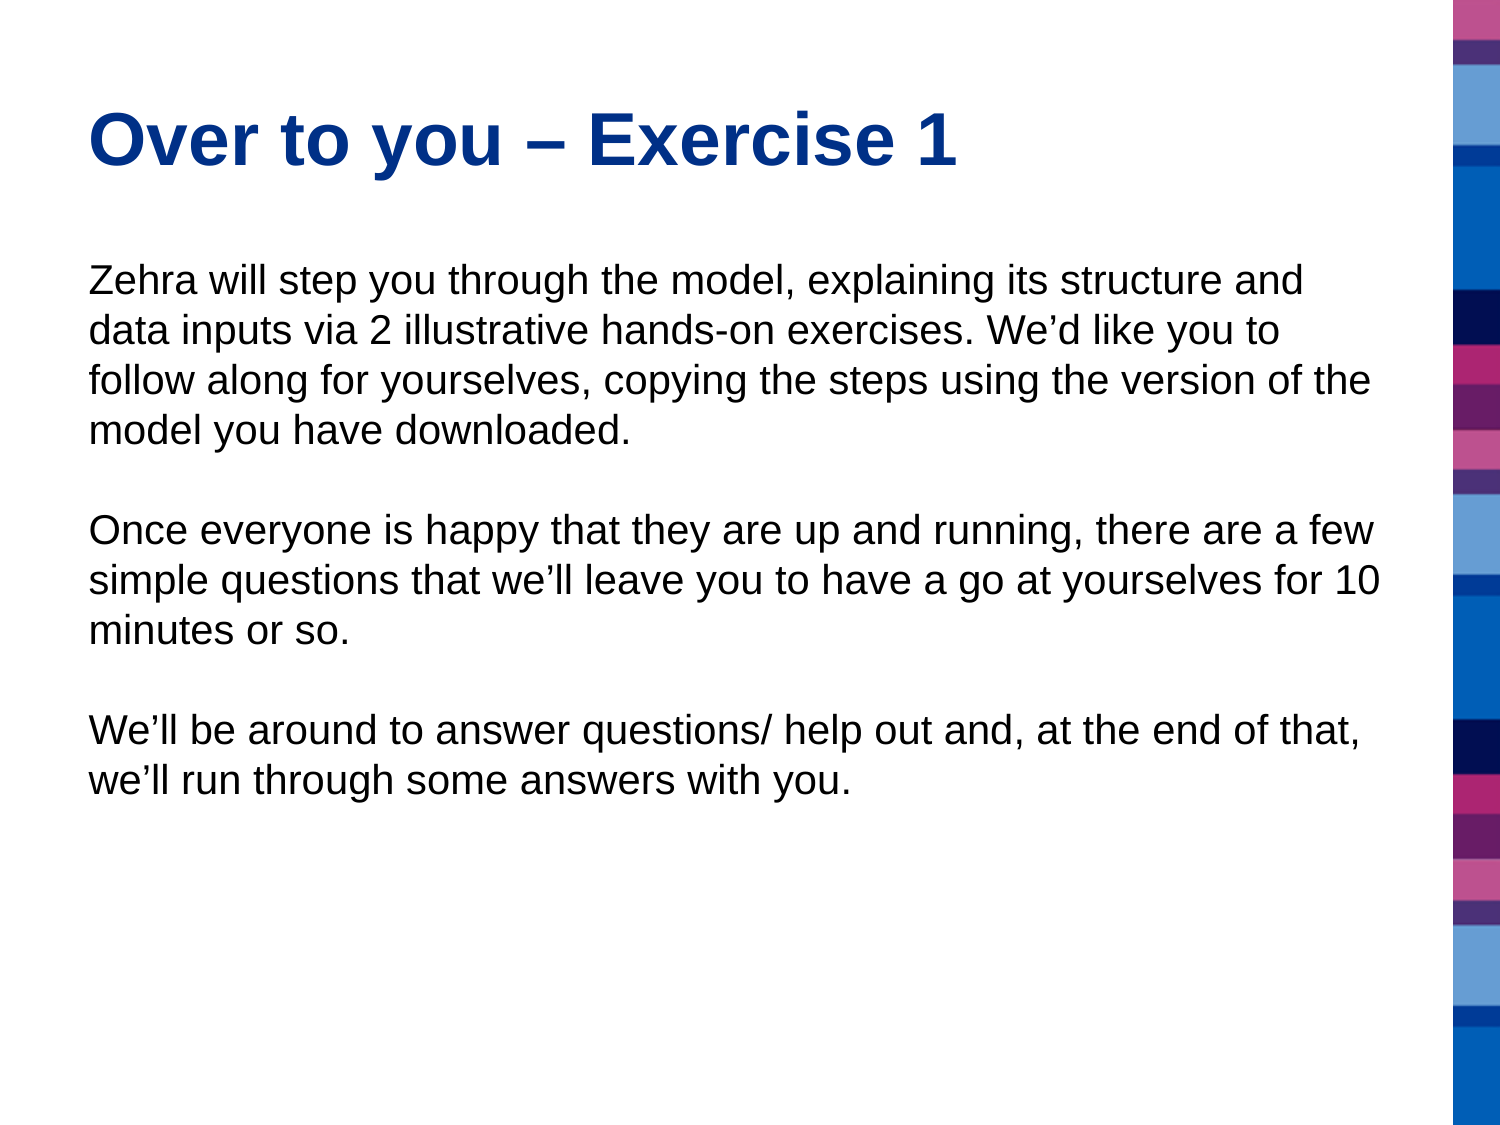

# Over to you – Exercise 1
Zehra will step you through the model, explaining its structure and data inputs via 2 illustrative hands-on exercises. We’d like you to follow along for yourselves, copying the steps using the version of the model you have downloaded.

Once everyone is happy that they are up and running, there are a few simple questions that we’ll leave you to have a go at yourselves for 10 minutes or so.

We’ll be around to answer questions/ help out and, at the end of that, we’ll run through some answers with you.